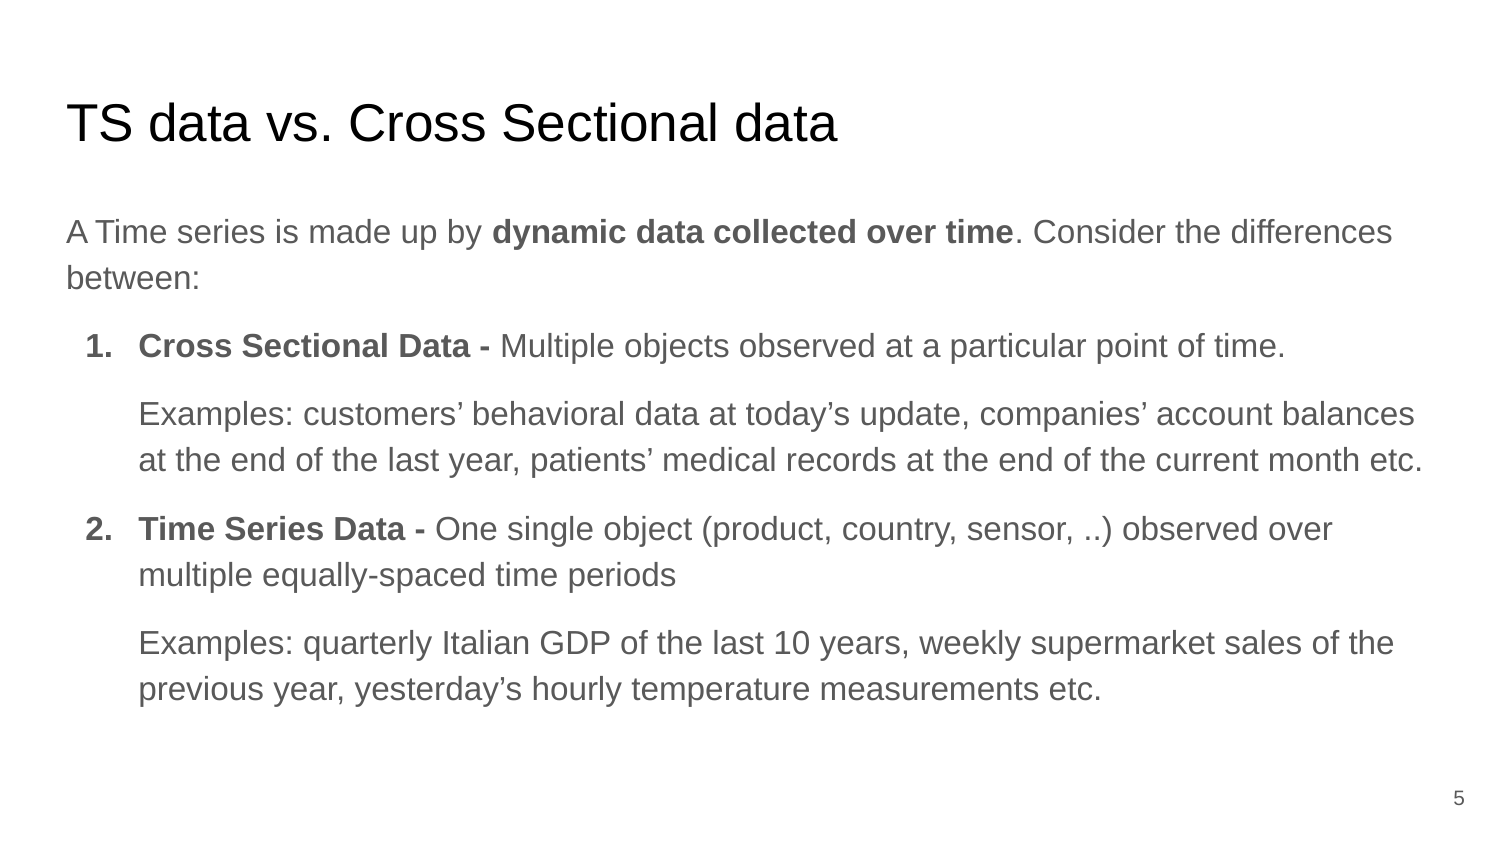

# TS data vs. Cross Sectional data
A Time series is made up by dynamic data collected over time. Consider the differences between:
Cross Sectional Data - Multiple objects observed at a particular point of time.
Examples: customers’ behavioral data at today’s update, companies’ account balances at the end of the last year, patients’ medical records at the end of the current month etc.
Time Series Data - One single object (product, country, sensor, ..) observed over multiple equally-spaced time periods
Examples: quarterly Italian GDP of the last 10 years, weekly supermarket sales of the previous year, yesterday’s hourly temperature measurements etc.
5